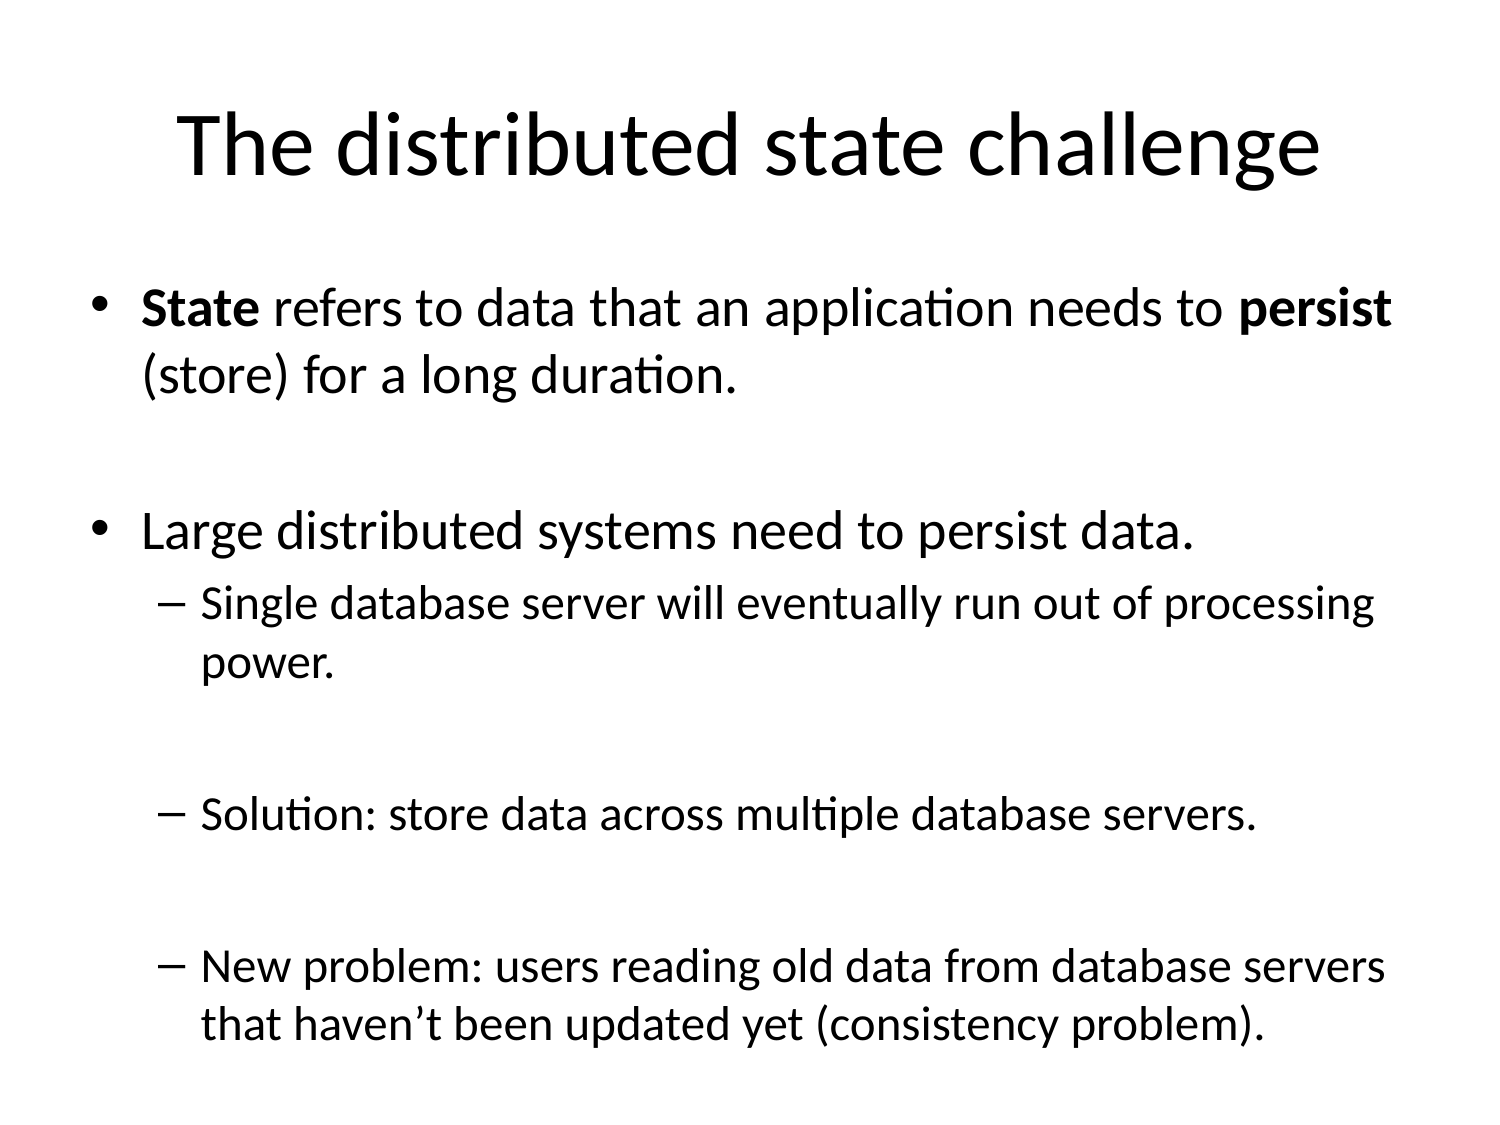

# The distributed state challenge
State refers to data that an application needs to persist (store) for a long duration.

Large distributed systems need to persist data.
Single database server will eventually run out of processing power.

Solution: store data across multiple database servers.

New problem: users reading old data from database servers that haven’t been updated yet (consistency problem).